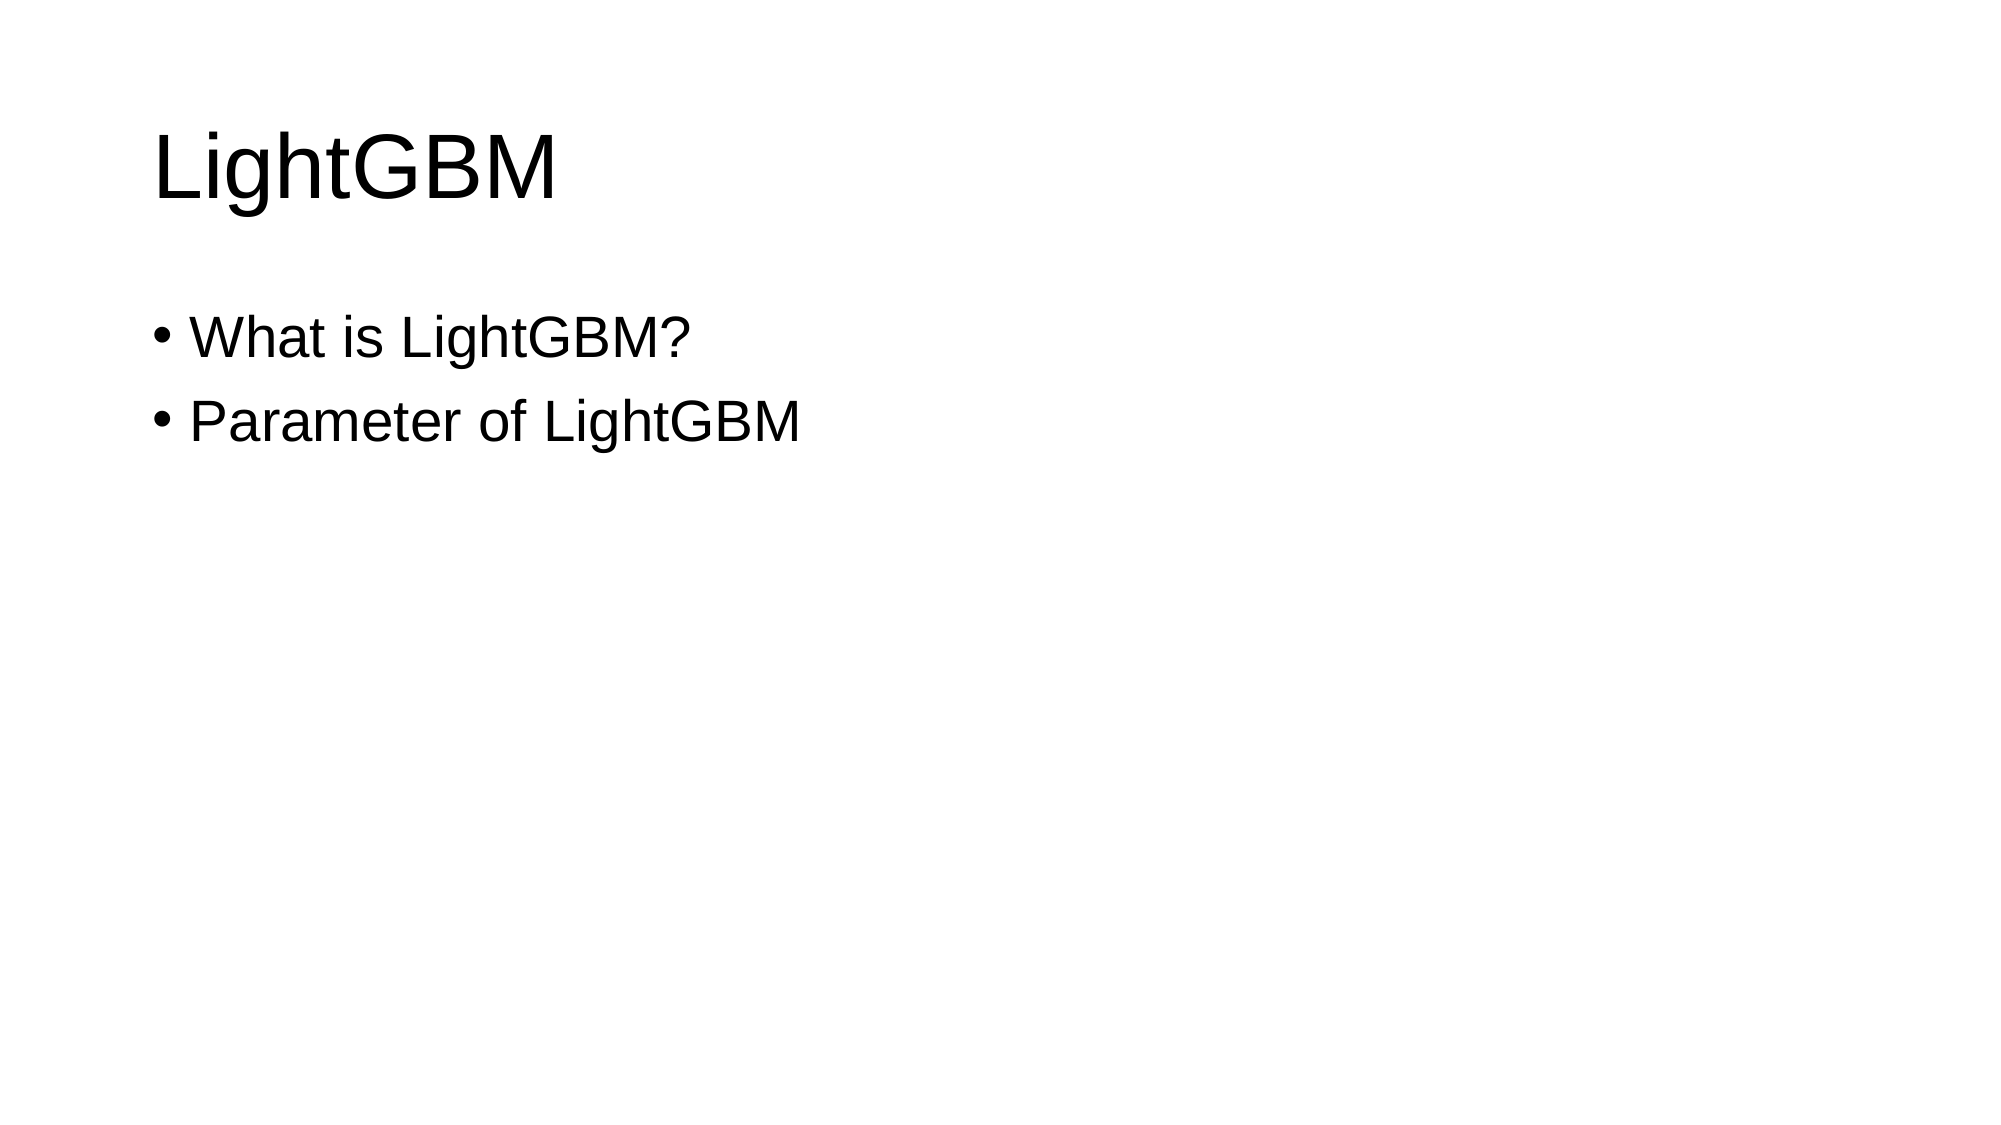

# LightGBM
What is LightGBM?
Parameter of LightGBM